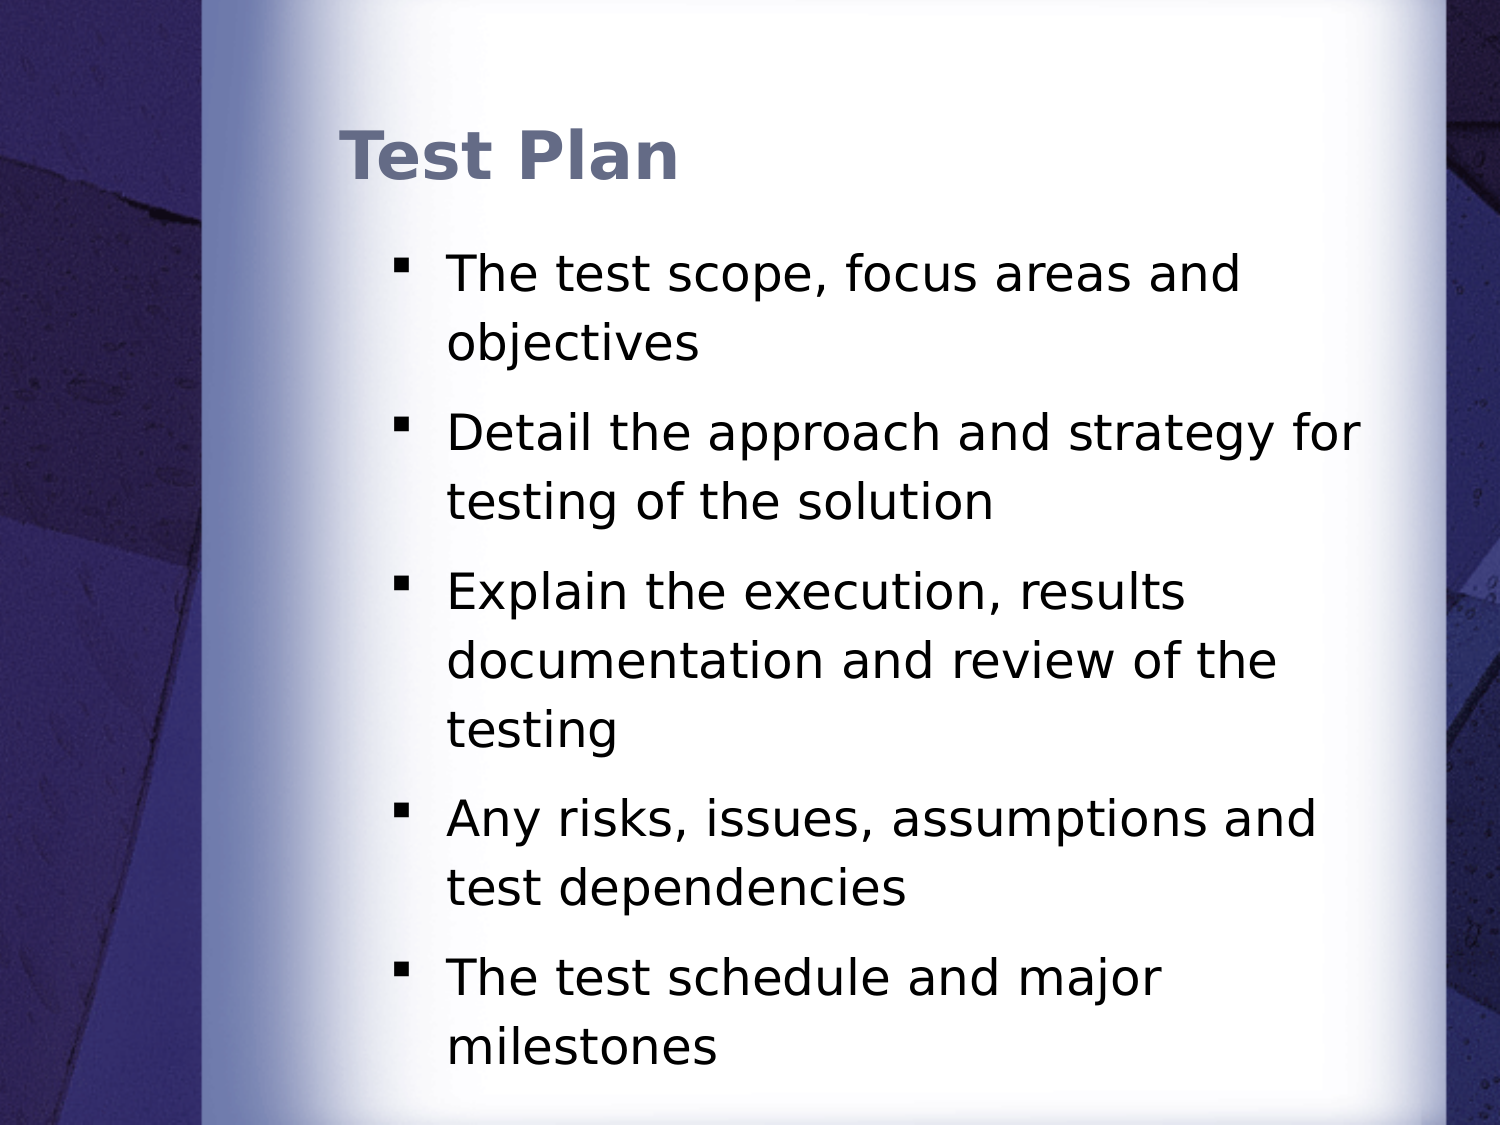

# Test Plan
The test scope, focus areas and objectives
Detail the approach and strategy for testing of the solution
Explain the execution, results documentation and review of the testing
Any risks, issues, assumptions and test dependencies
The test schedule and major milestones